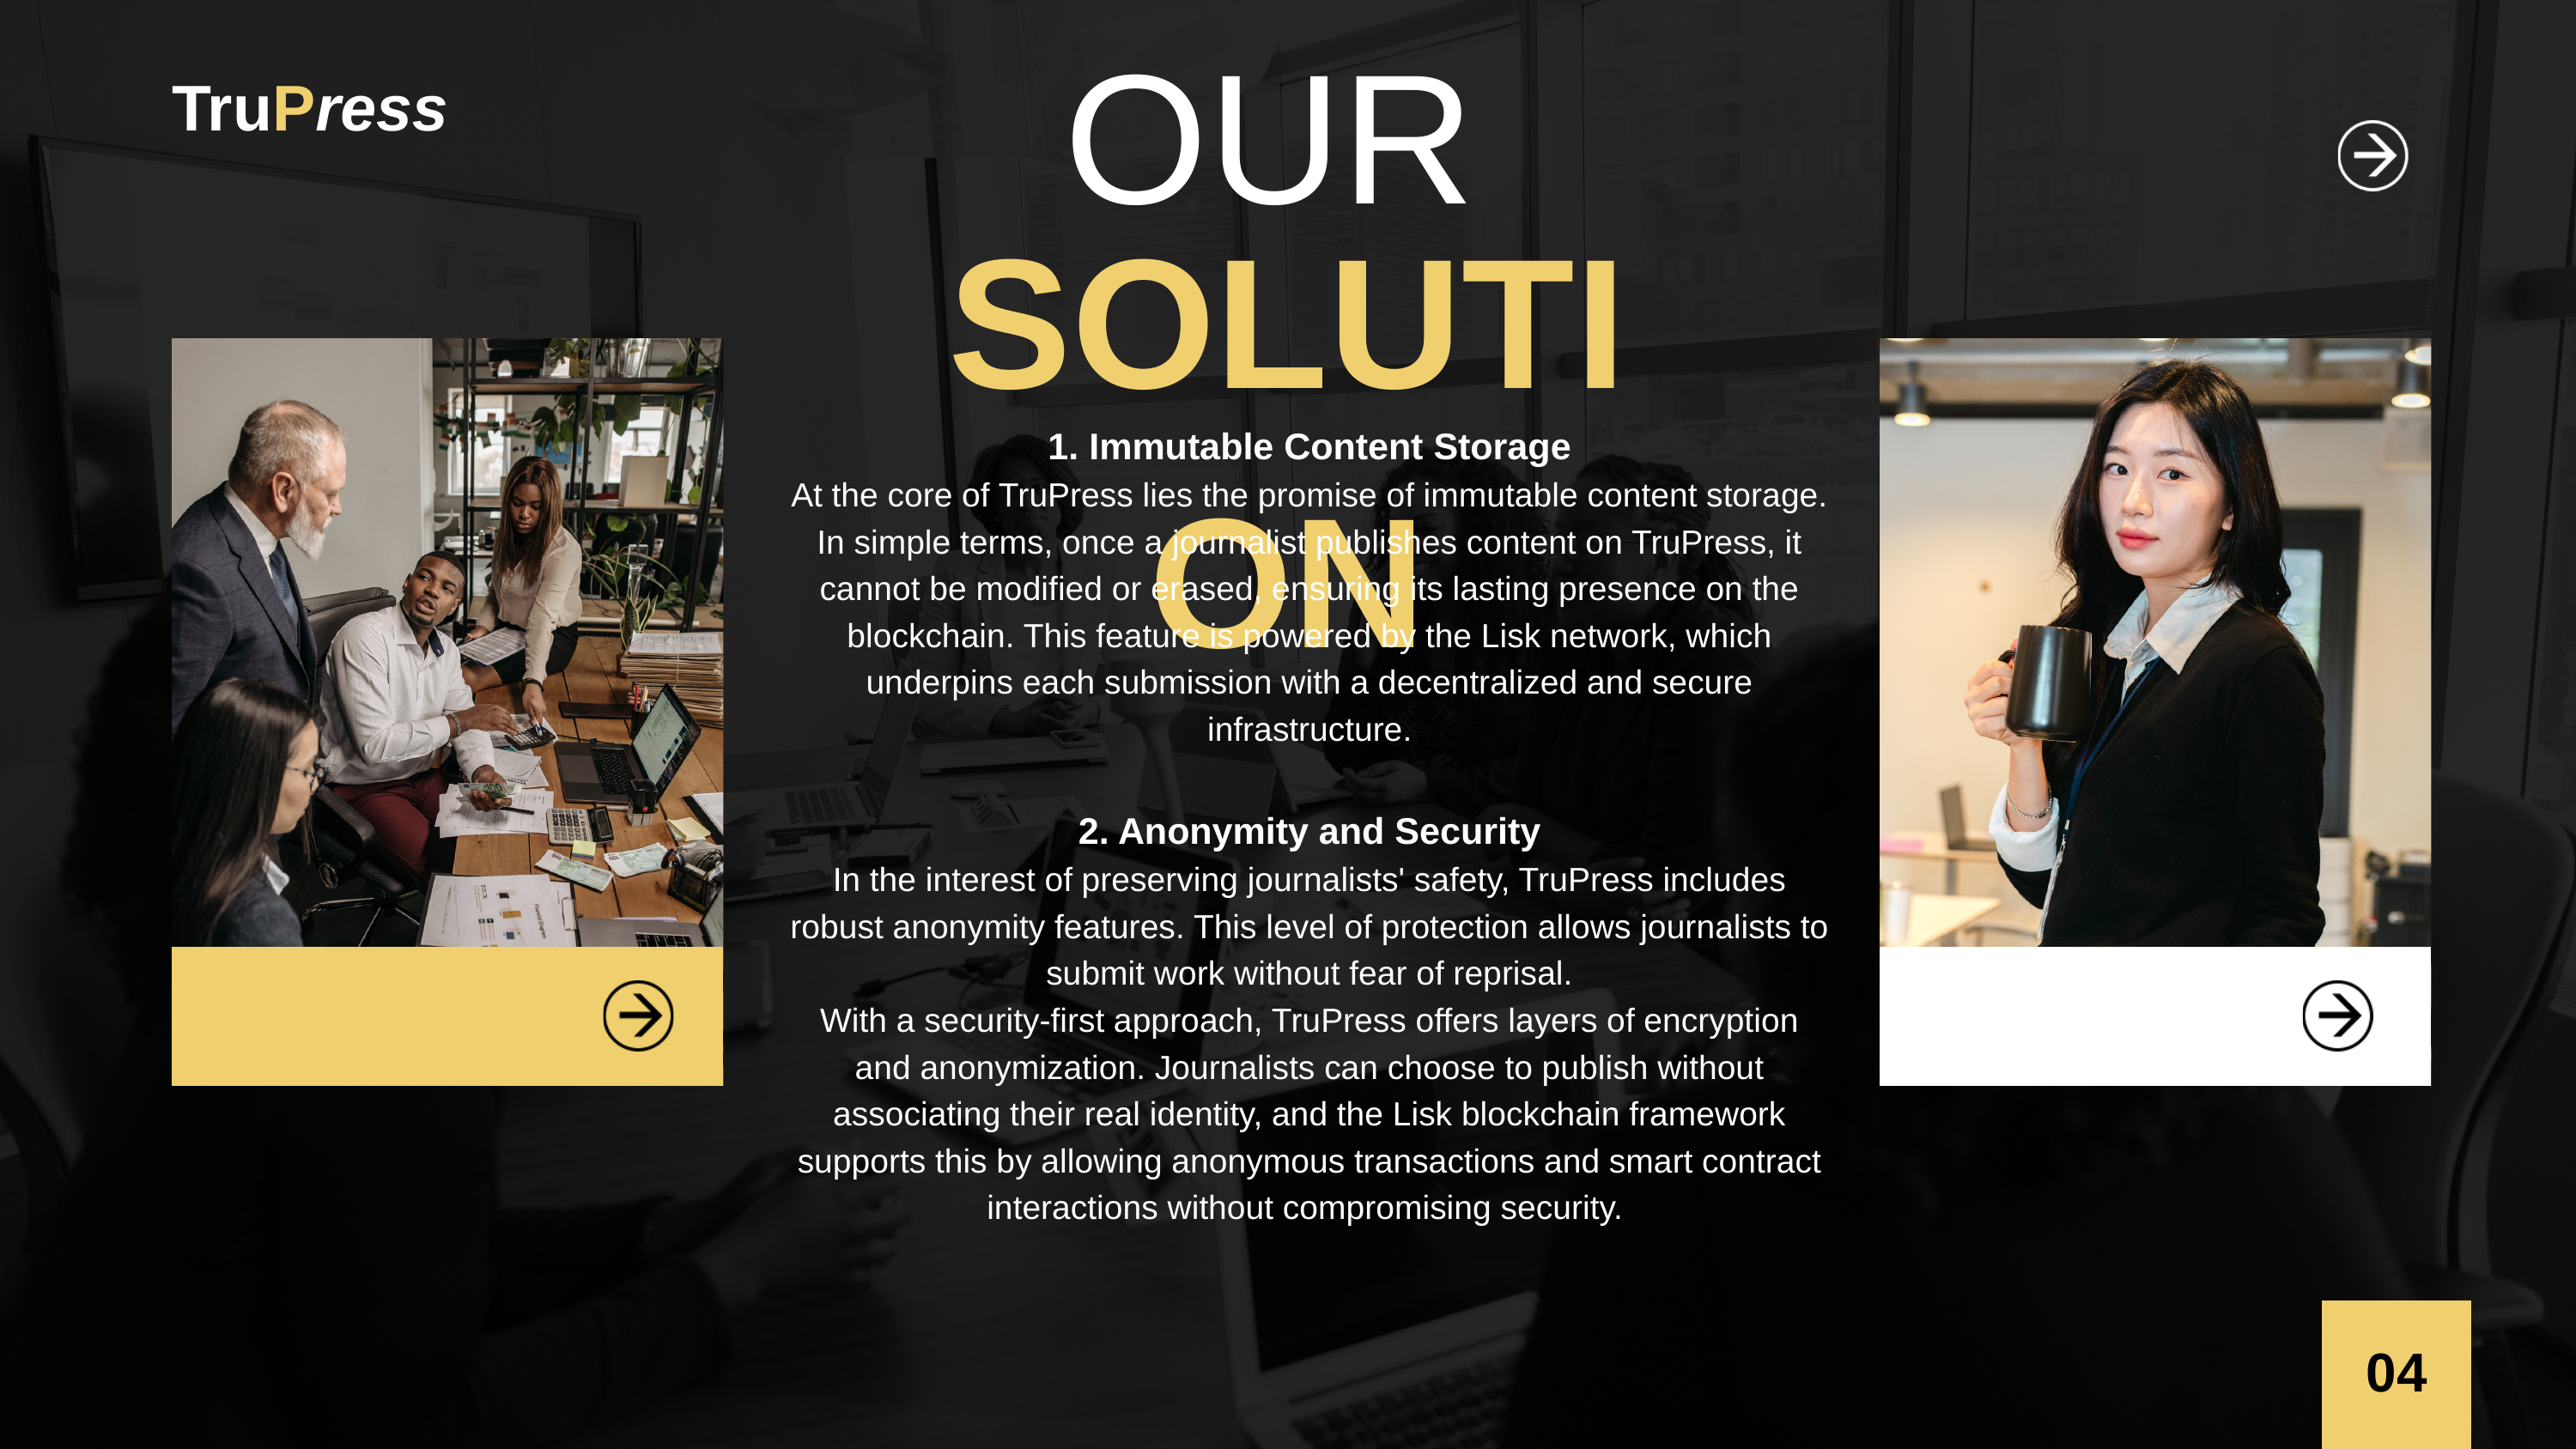

OUR
TruPress

SOLUTION

1. Immutable Content Storage
At the core of TruPress lies the promise of immutable content storage. In simple terms, once a journalist publishes content on TruPress, it cannot be modified or erased, ensuring its lasting presence on the blockchain. This feature is powered by the Lisk network, which underpins each submission with a decentralized and secure infrastructure.

2. Anonymity and Security
In the interest of preserving journalists' safety, TruPress includes robust anonymity features. This level of protection allows journalists to submit work without fear of reprisal.
With a security-first approach, TruPress offers layers of encryption and anonymization. Journalists can choose to publish without associating their real identity, and the Lisk blockchain framework supports this by allowing anonymous transactions and smart contract interactions without compromising security.

04